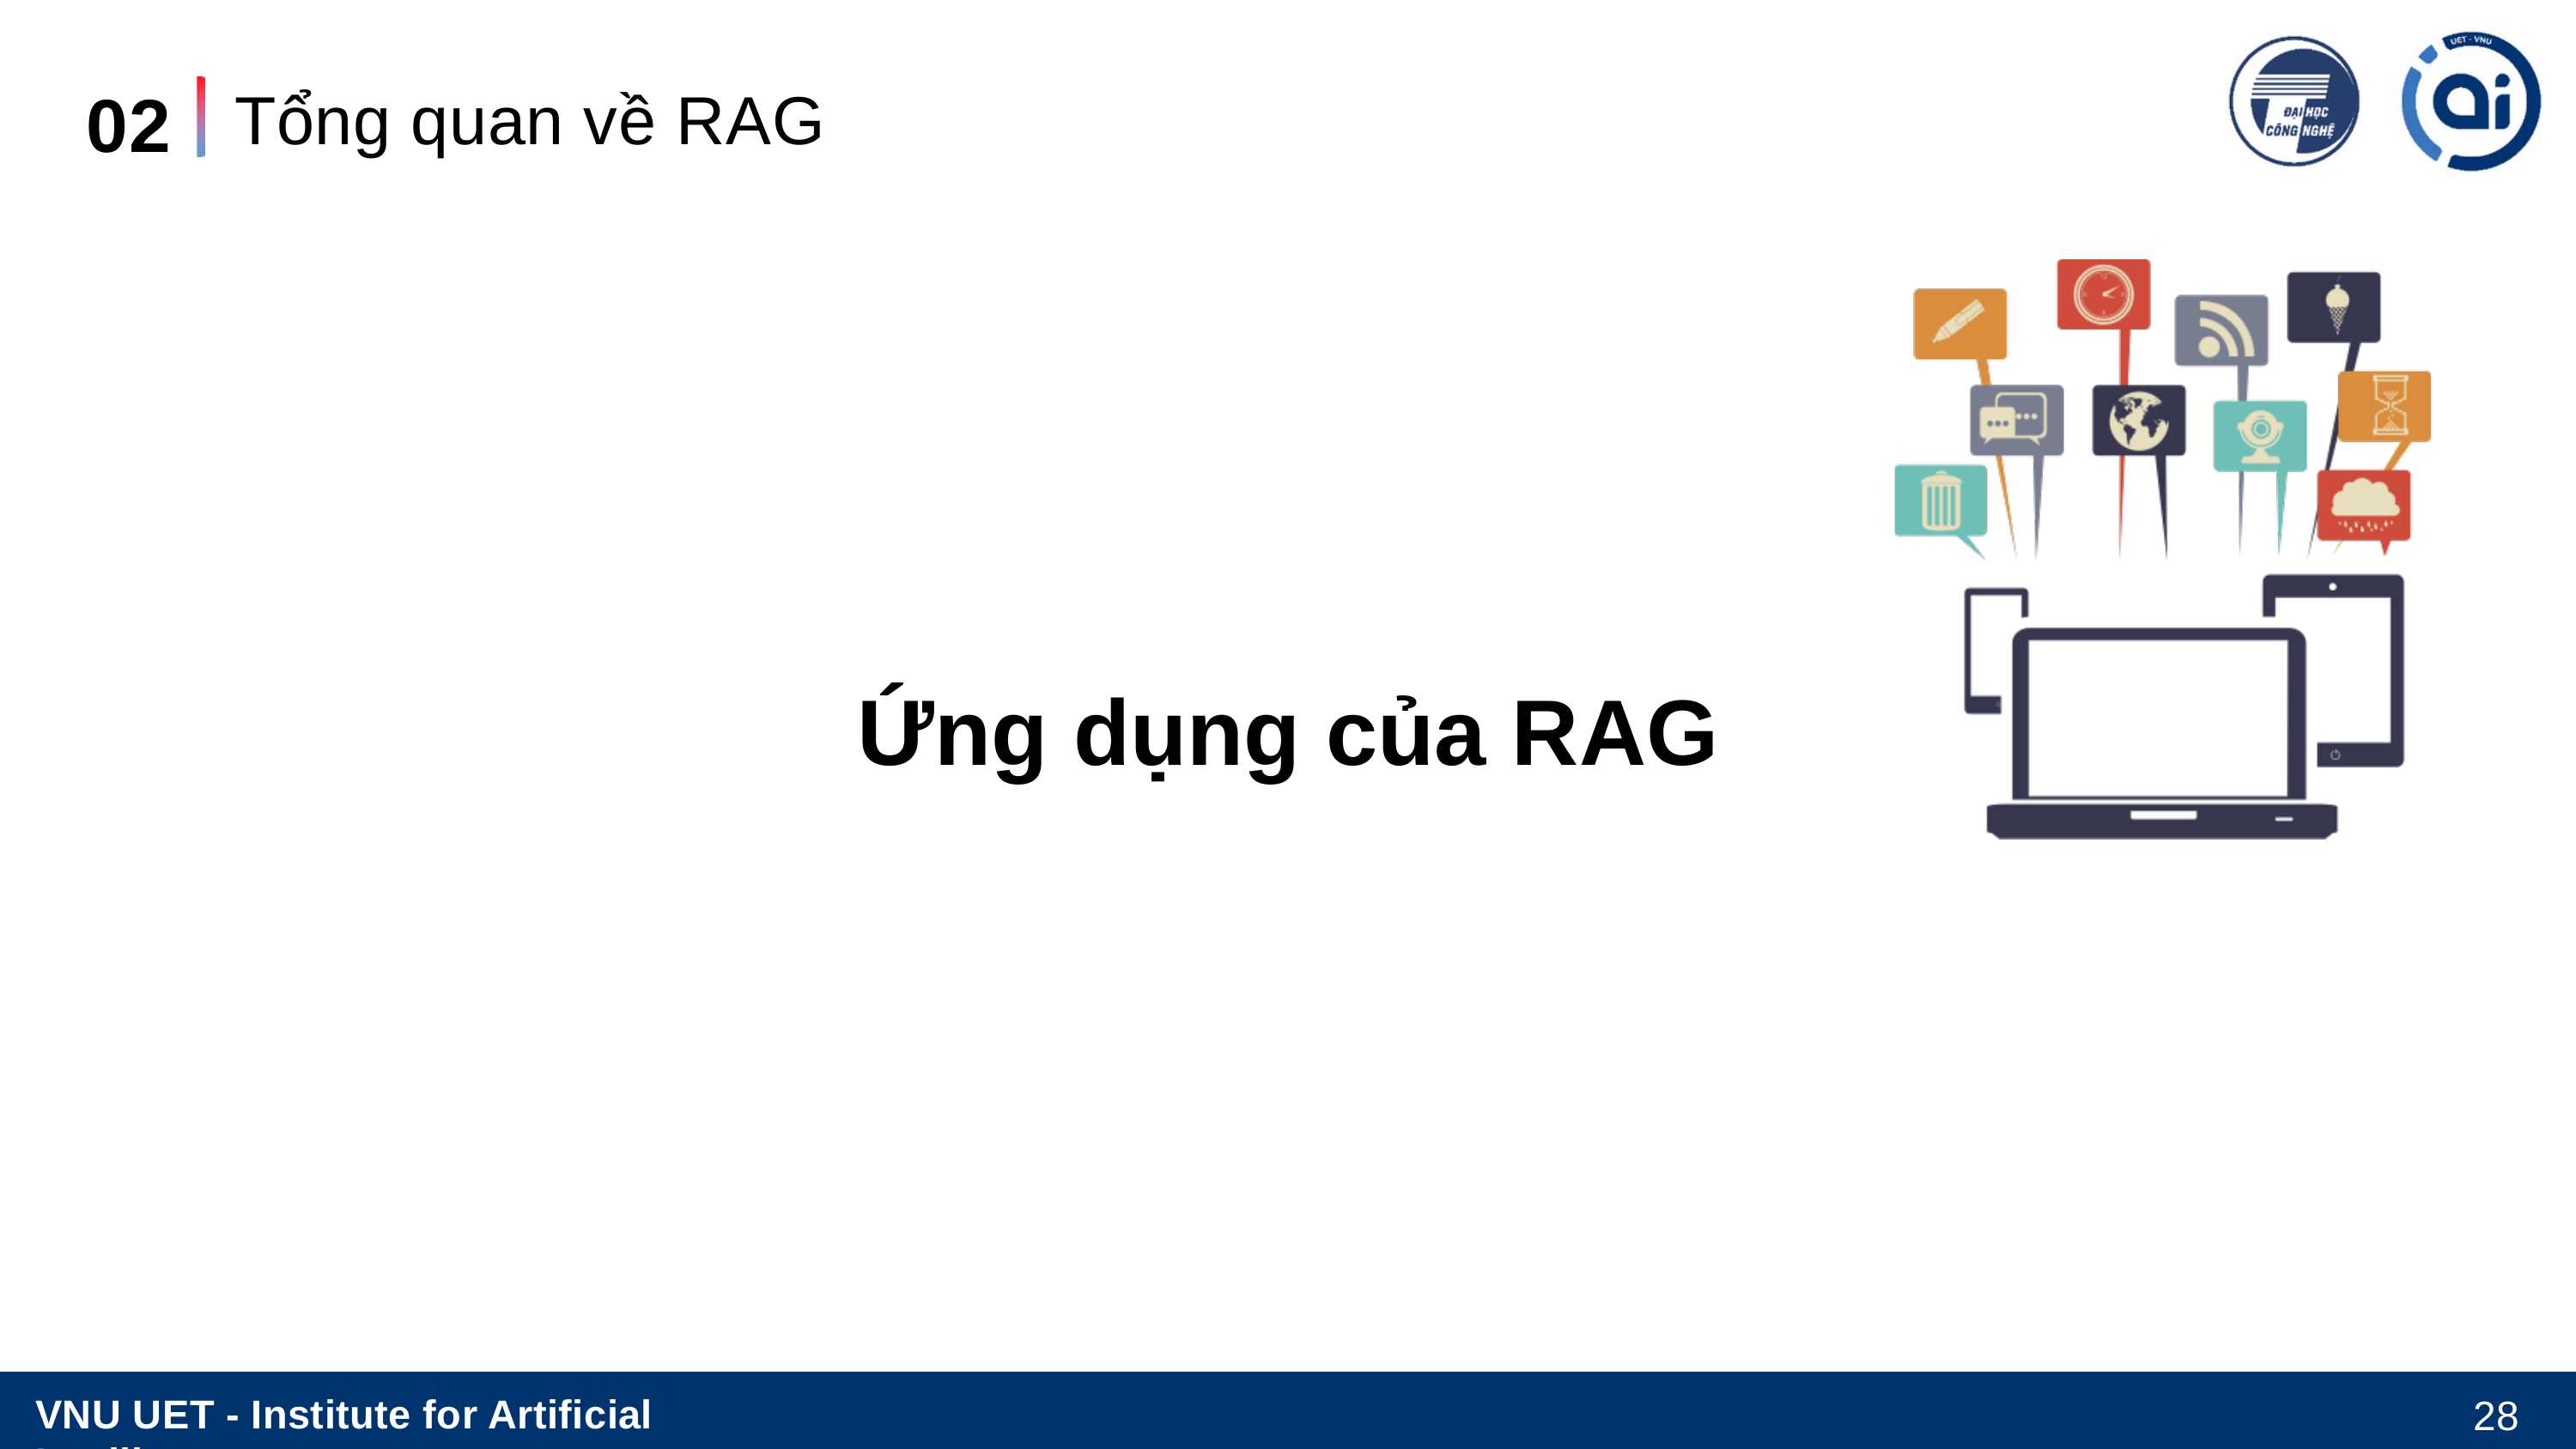

Tổng quan về RAG

02

Ứng dụng của RAG

VNU UET - Institute for Artificial Intelligence
28